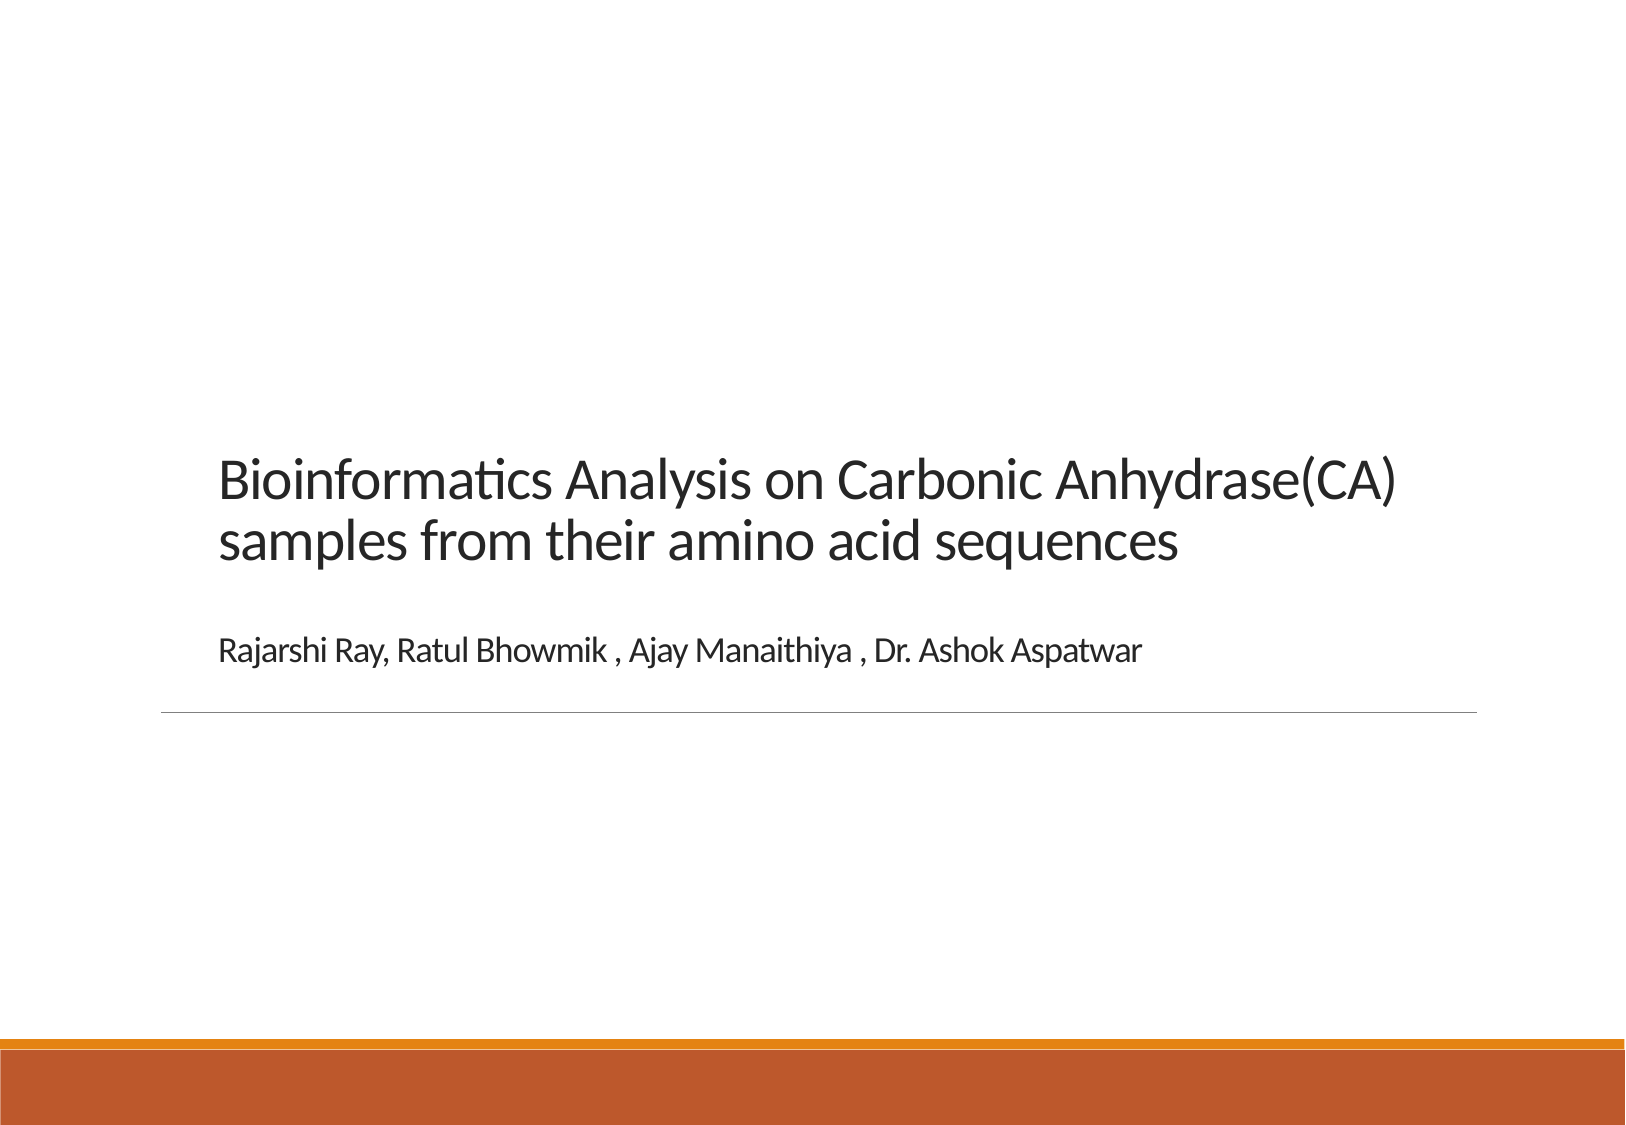

# Bioinformatics Analysis on Carbonic Anhydrase(CA) samples from their amino acid sequences Rajarshi Ray, Ratul Bhowmik , Ajay Manaithiya , Dr. Ashok Aspatwar